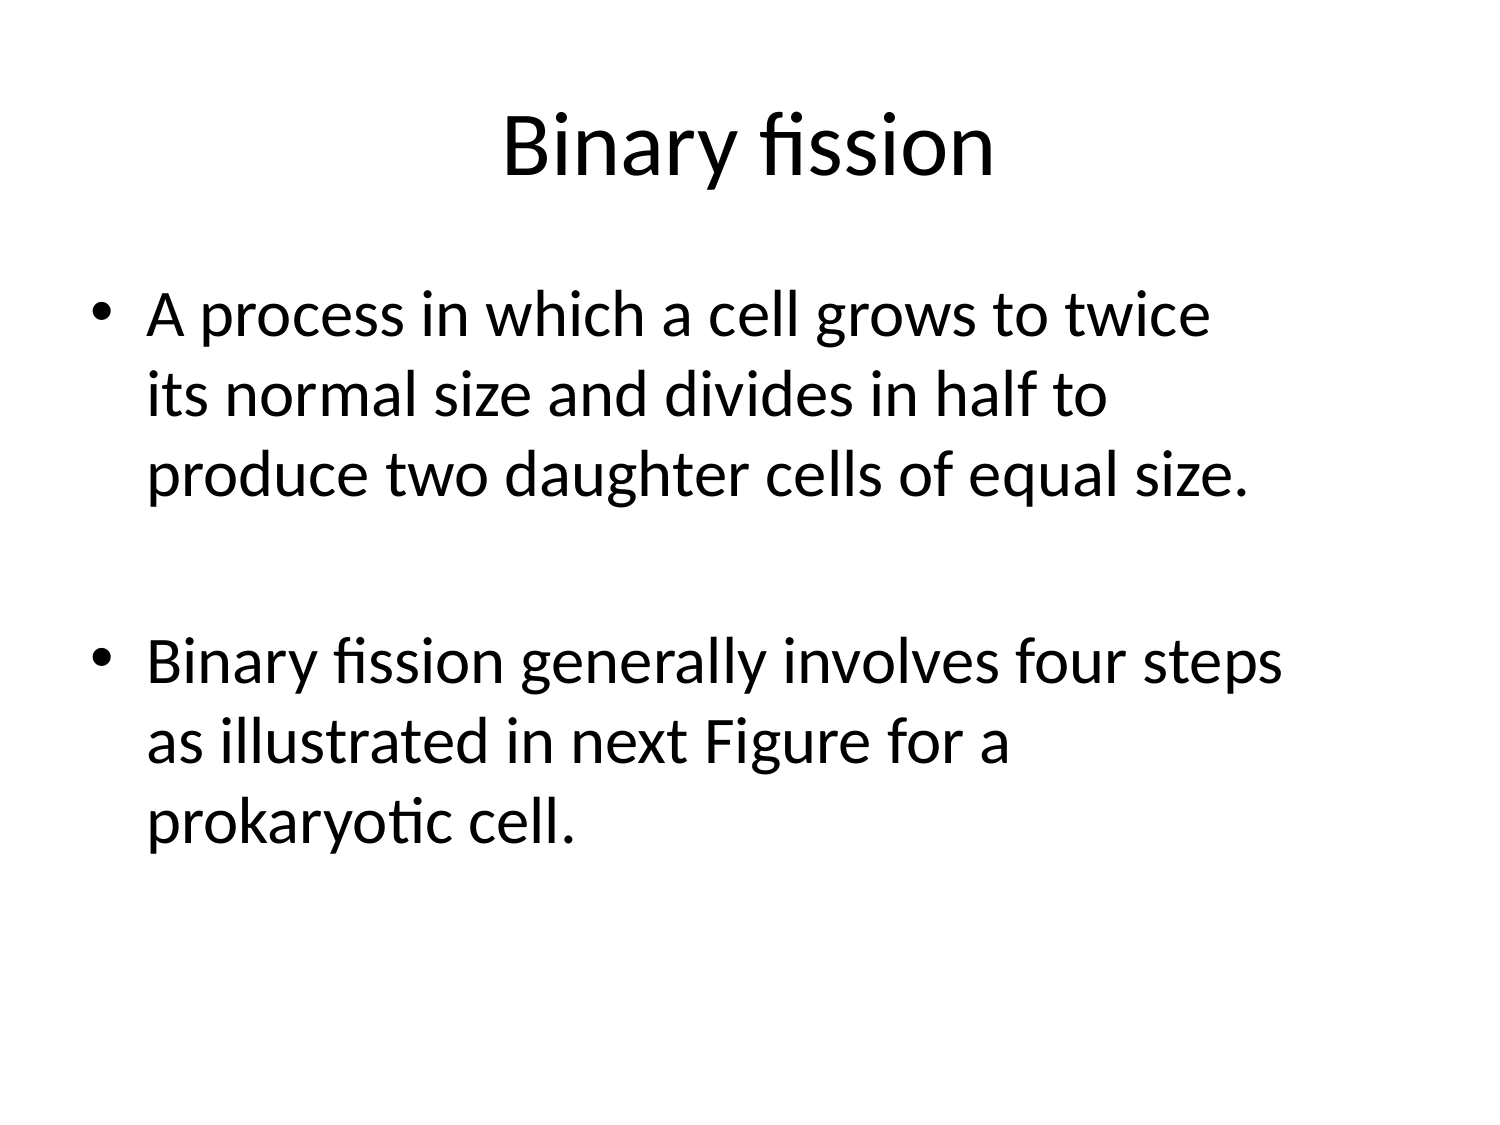

# Binary fission
A process in which a cell grows to twice its normal size and divides in half to produce two daughter cells of equal size.

Binary fission generally involves four steps as illustrated in next Figure for a prokaryotic cell.